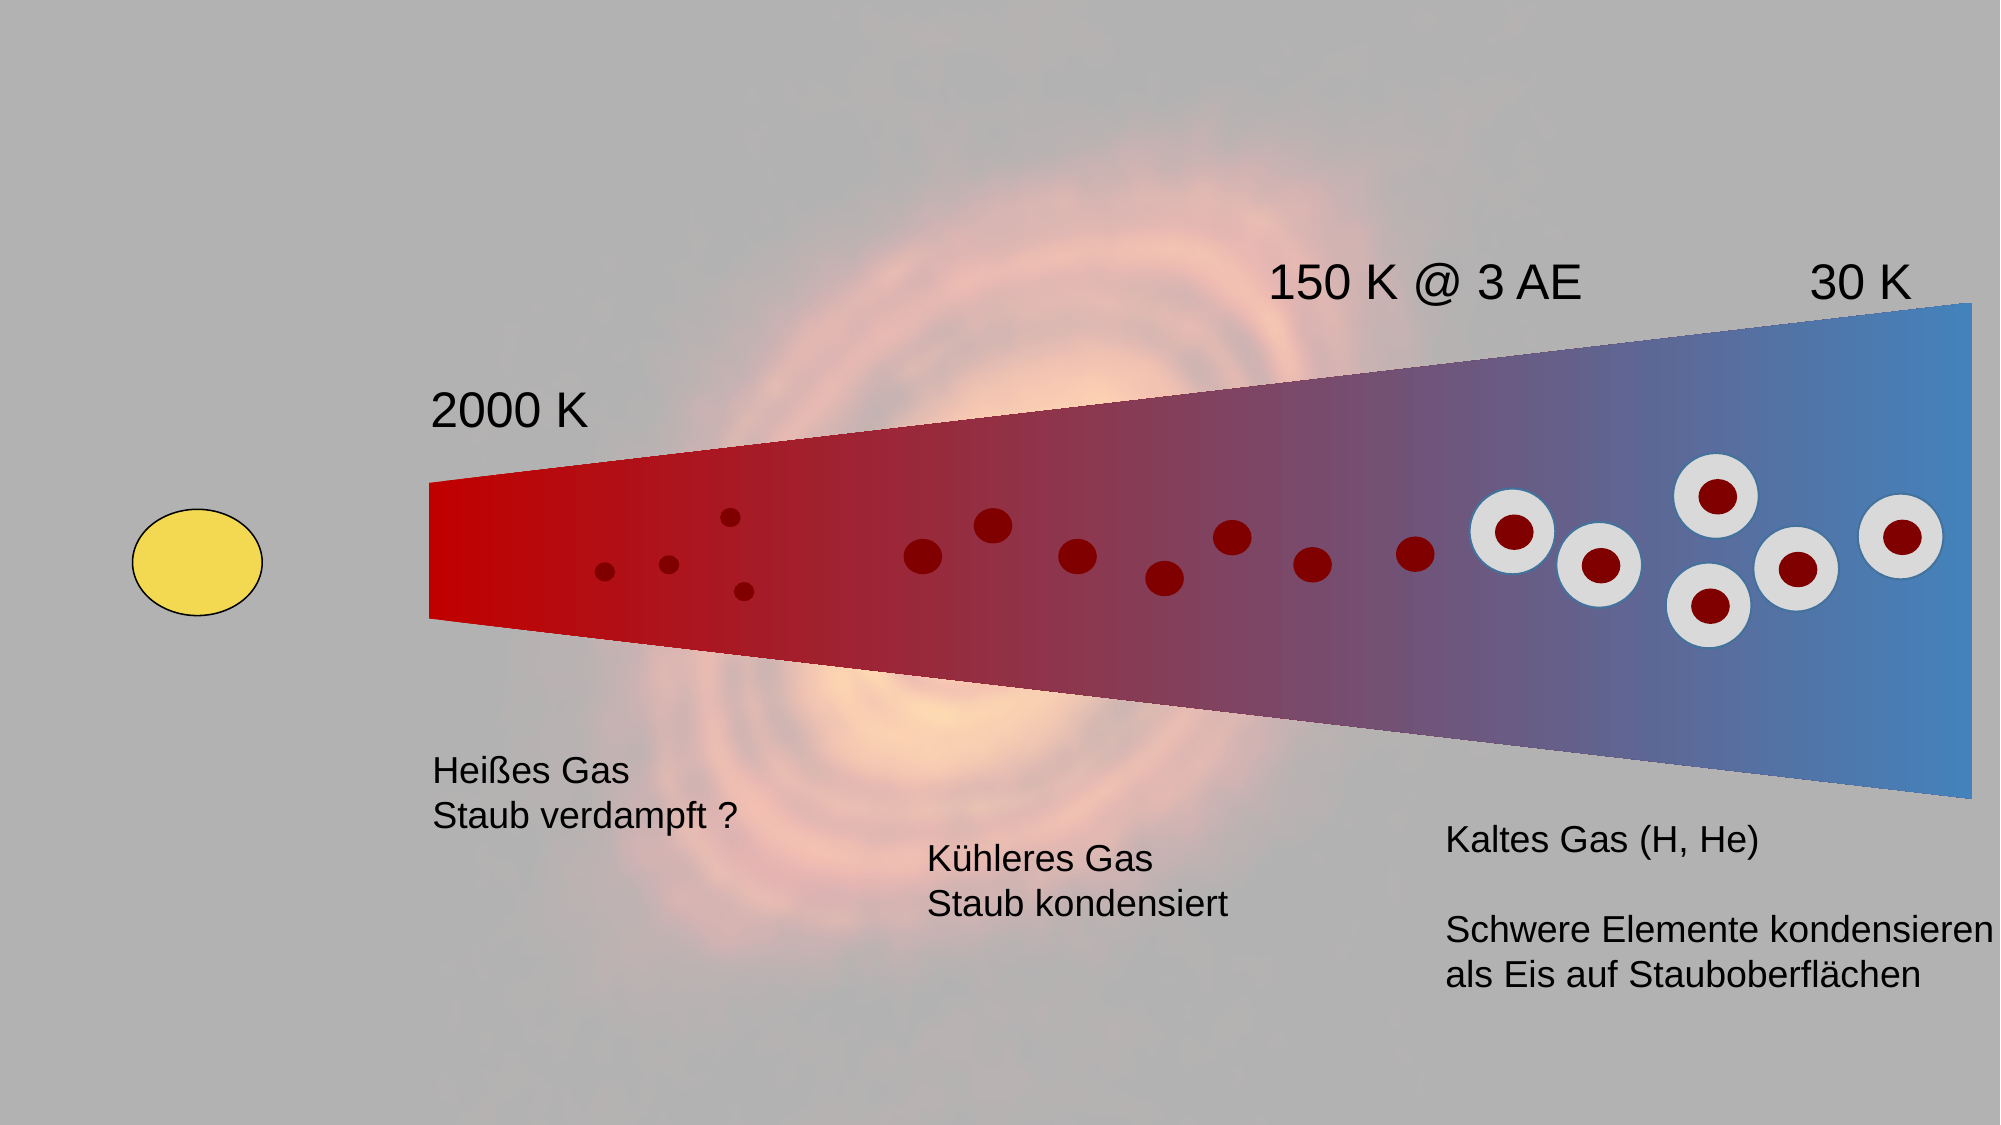

150 K @ 3 AE
30 K
2000 K

Heißes Gas
Staub verdampft ?
Kaltes Gas (H, He)

Schwere Elemente kondensieren
als Eis auf Stauboberflächen

Kühleres Gas
Staub kondensiert